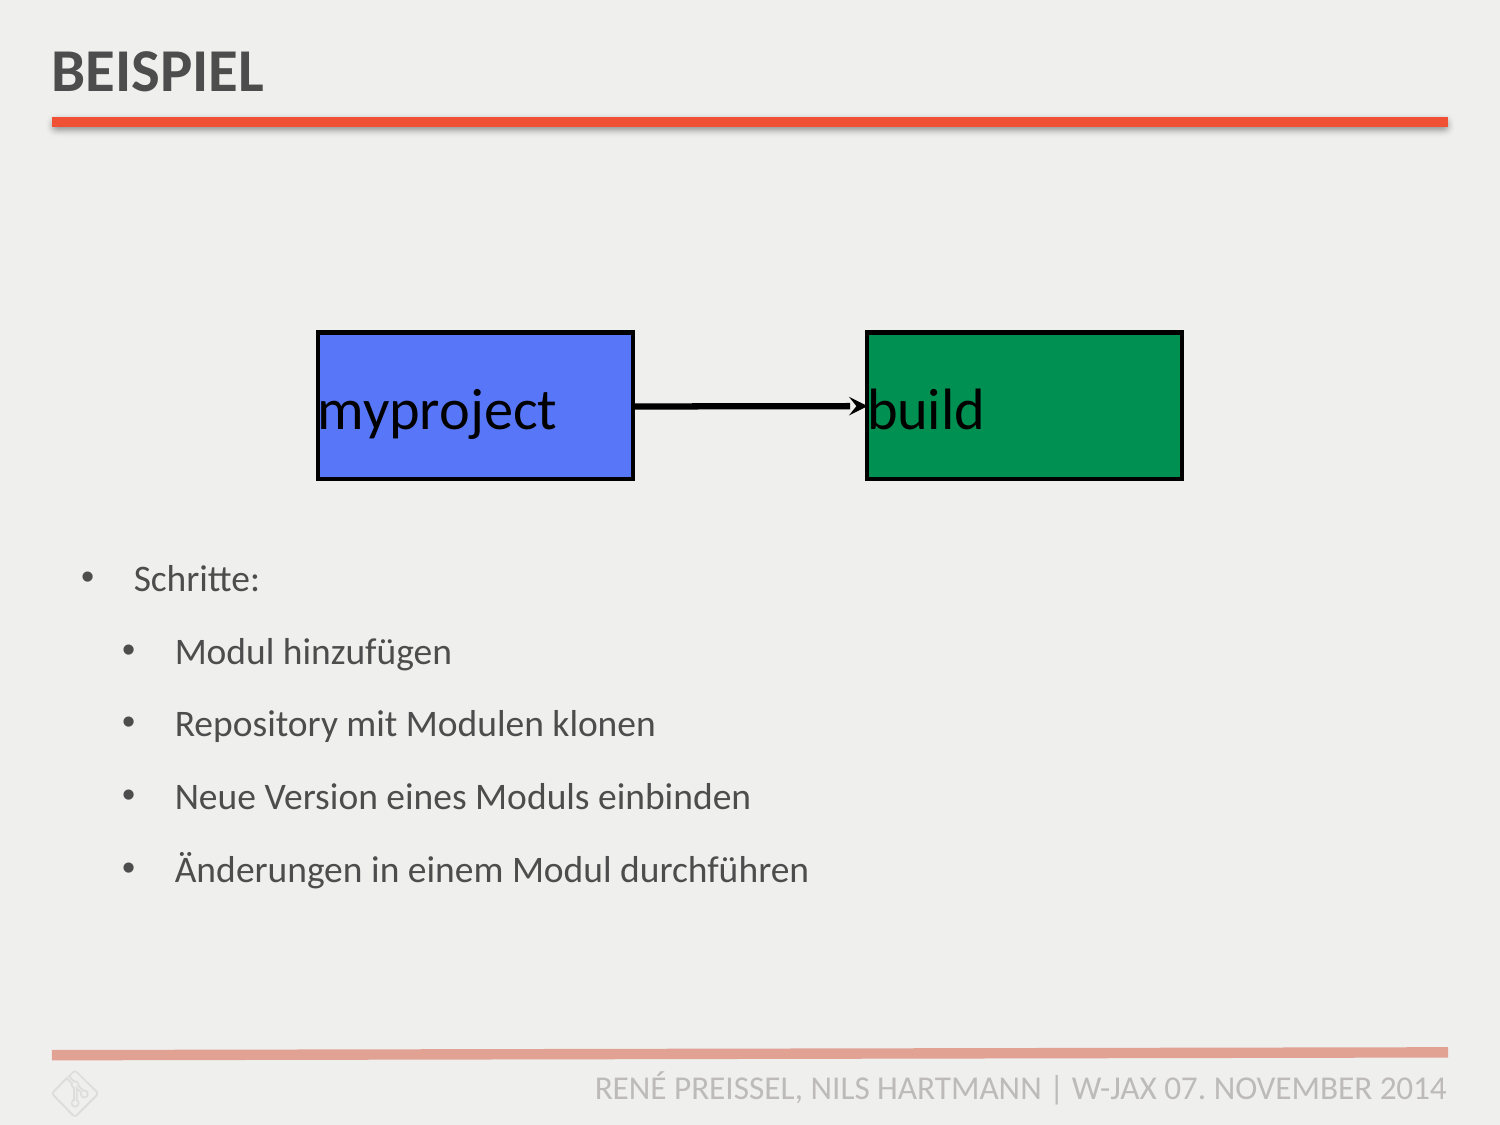

# BEISPIEL
myproject
build

Schritte:
Modul hinzufügen
Repository mit Modulen klonen
Neue Version eines Moduls einbinden
Änderungen in einem Modul durchführen